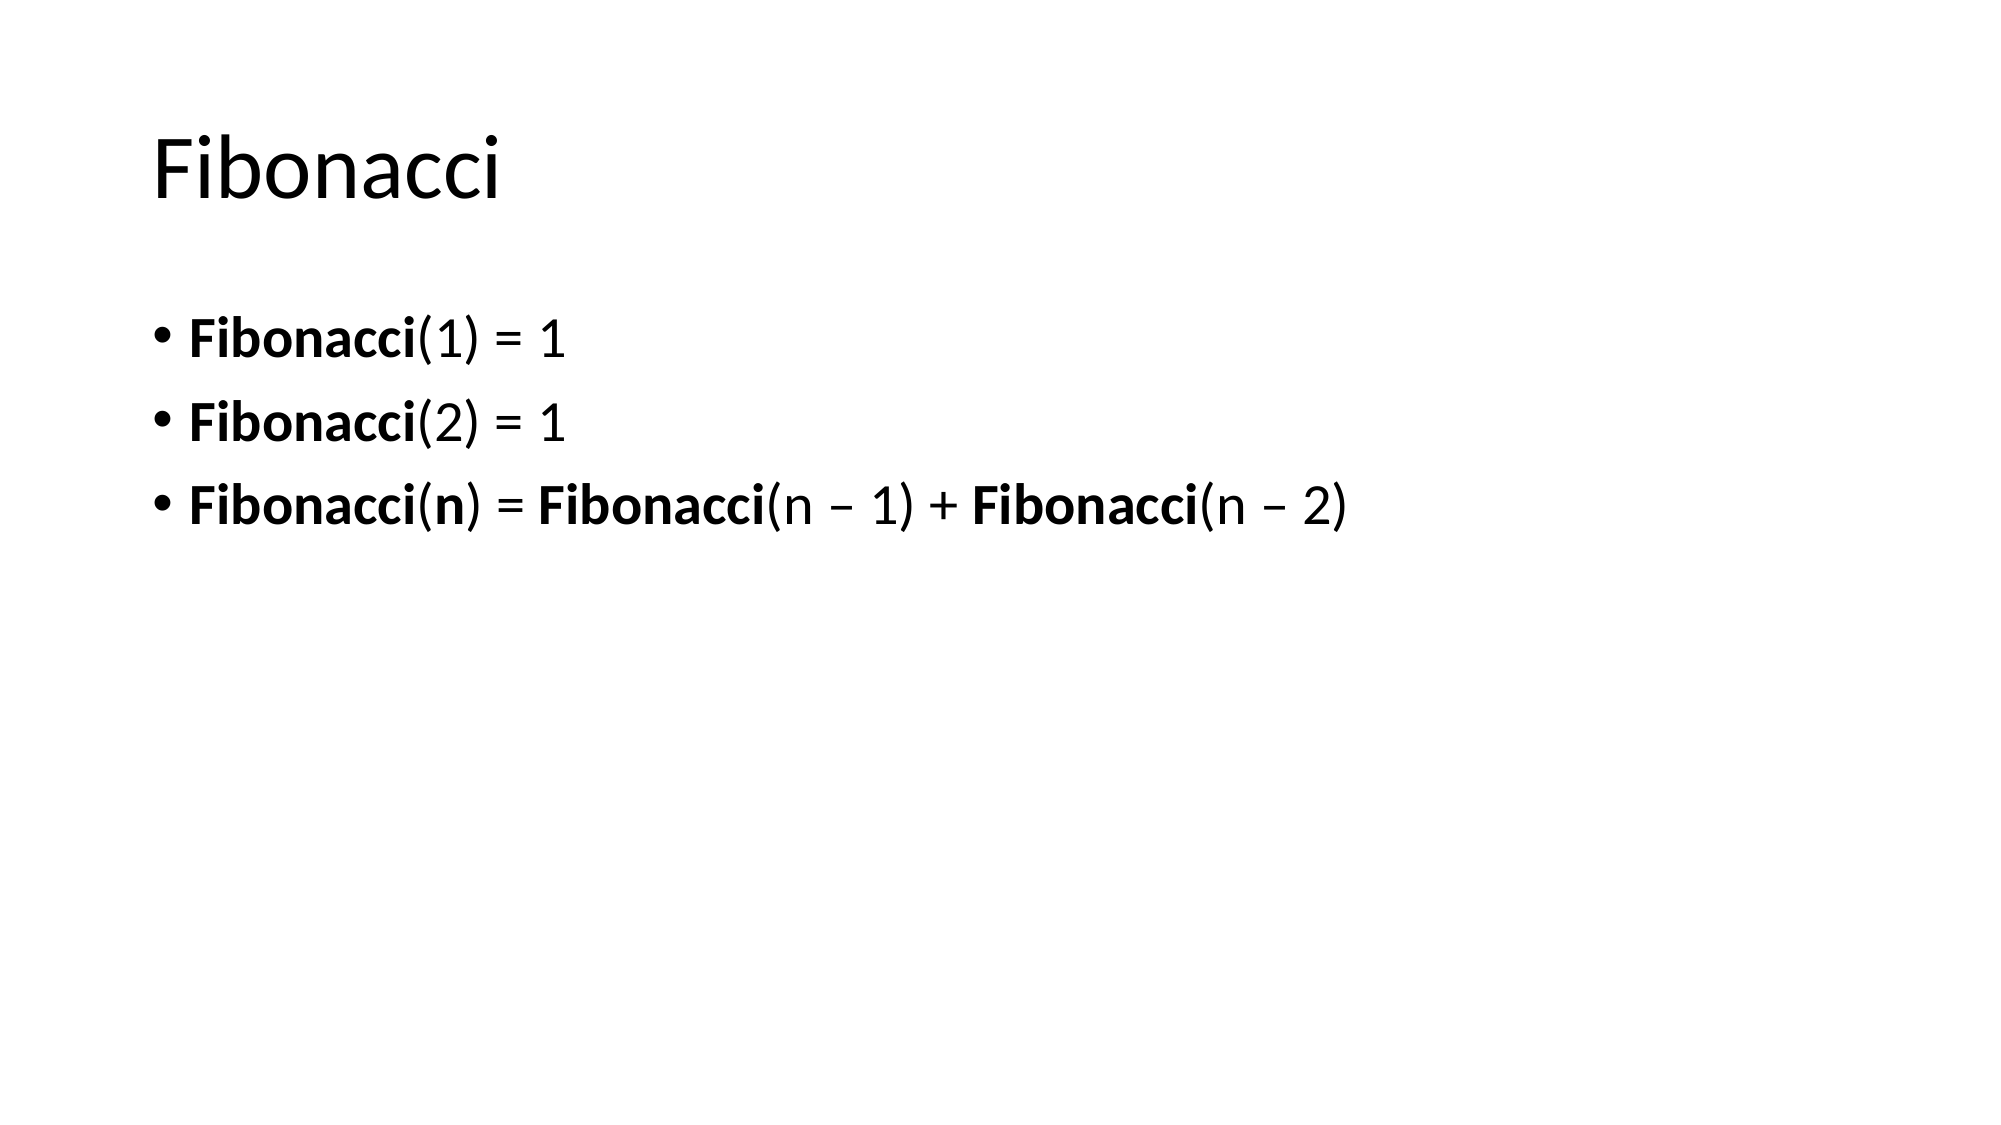

# Fibonacci
Fibonacci(1) = 1
Fibonacci(2) = 1
Fibonacci(n) = Fibonacci(n – 1) + Fibonacci(n – 2)